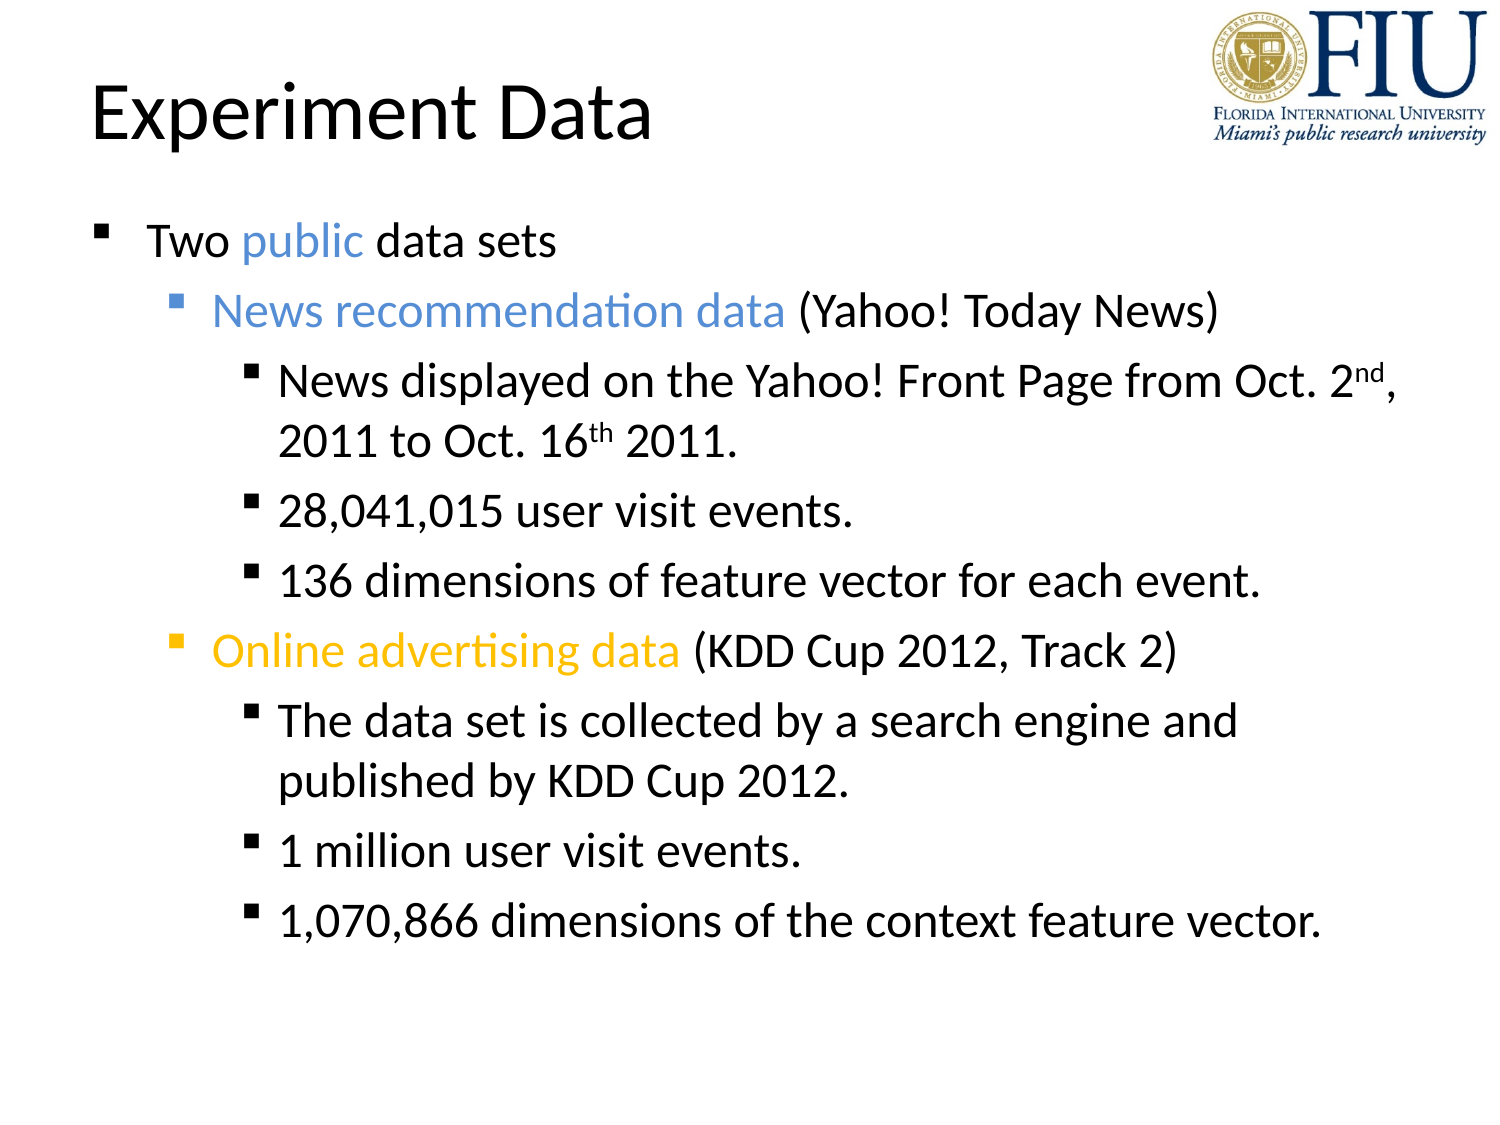

# Experiment Data
Two public data sets
News recommendation data (Yahoo! Today News)
News displayed on the Yahoo! Front Page from Oct. 2nd, 2011 to Oct. 16th 2011.
28,041,015 user visit events.
136 dimensions of feature vector for each event.
Online advertising data (KDD Cup 2012, Track 2)
The data set is collected by a search engine and published by KDD Cup 2012.
1 million user visit events.
1,070,866 dimensions of the context feature vector.